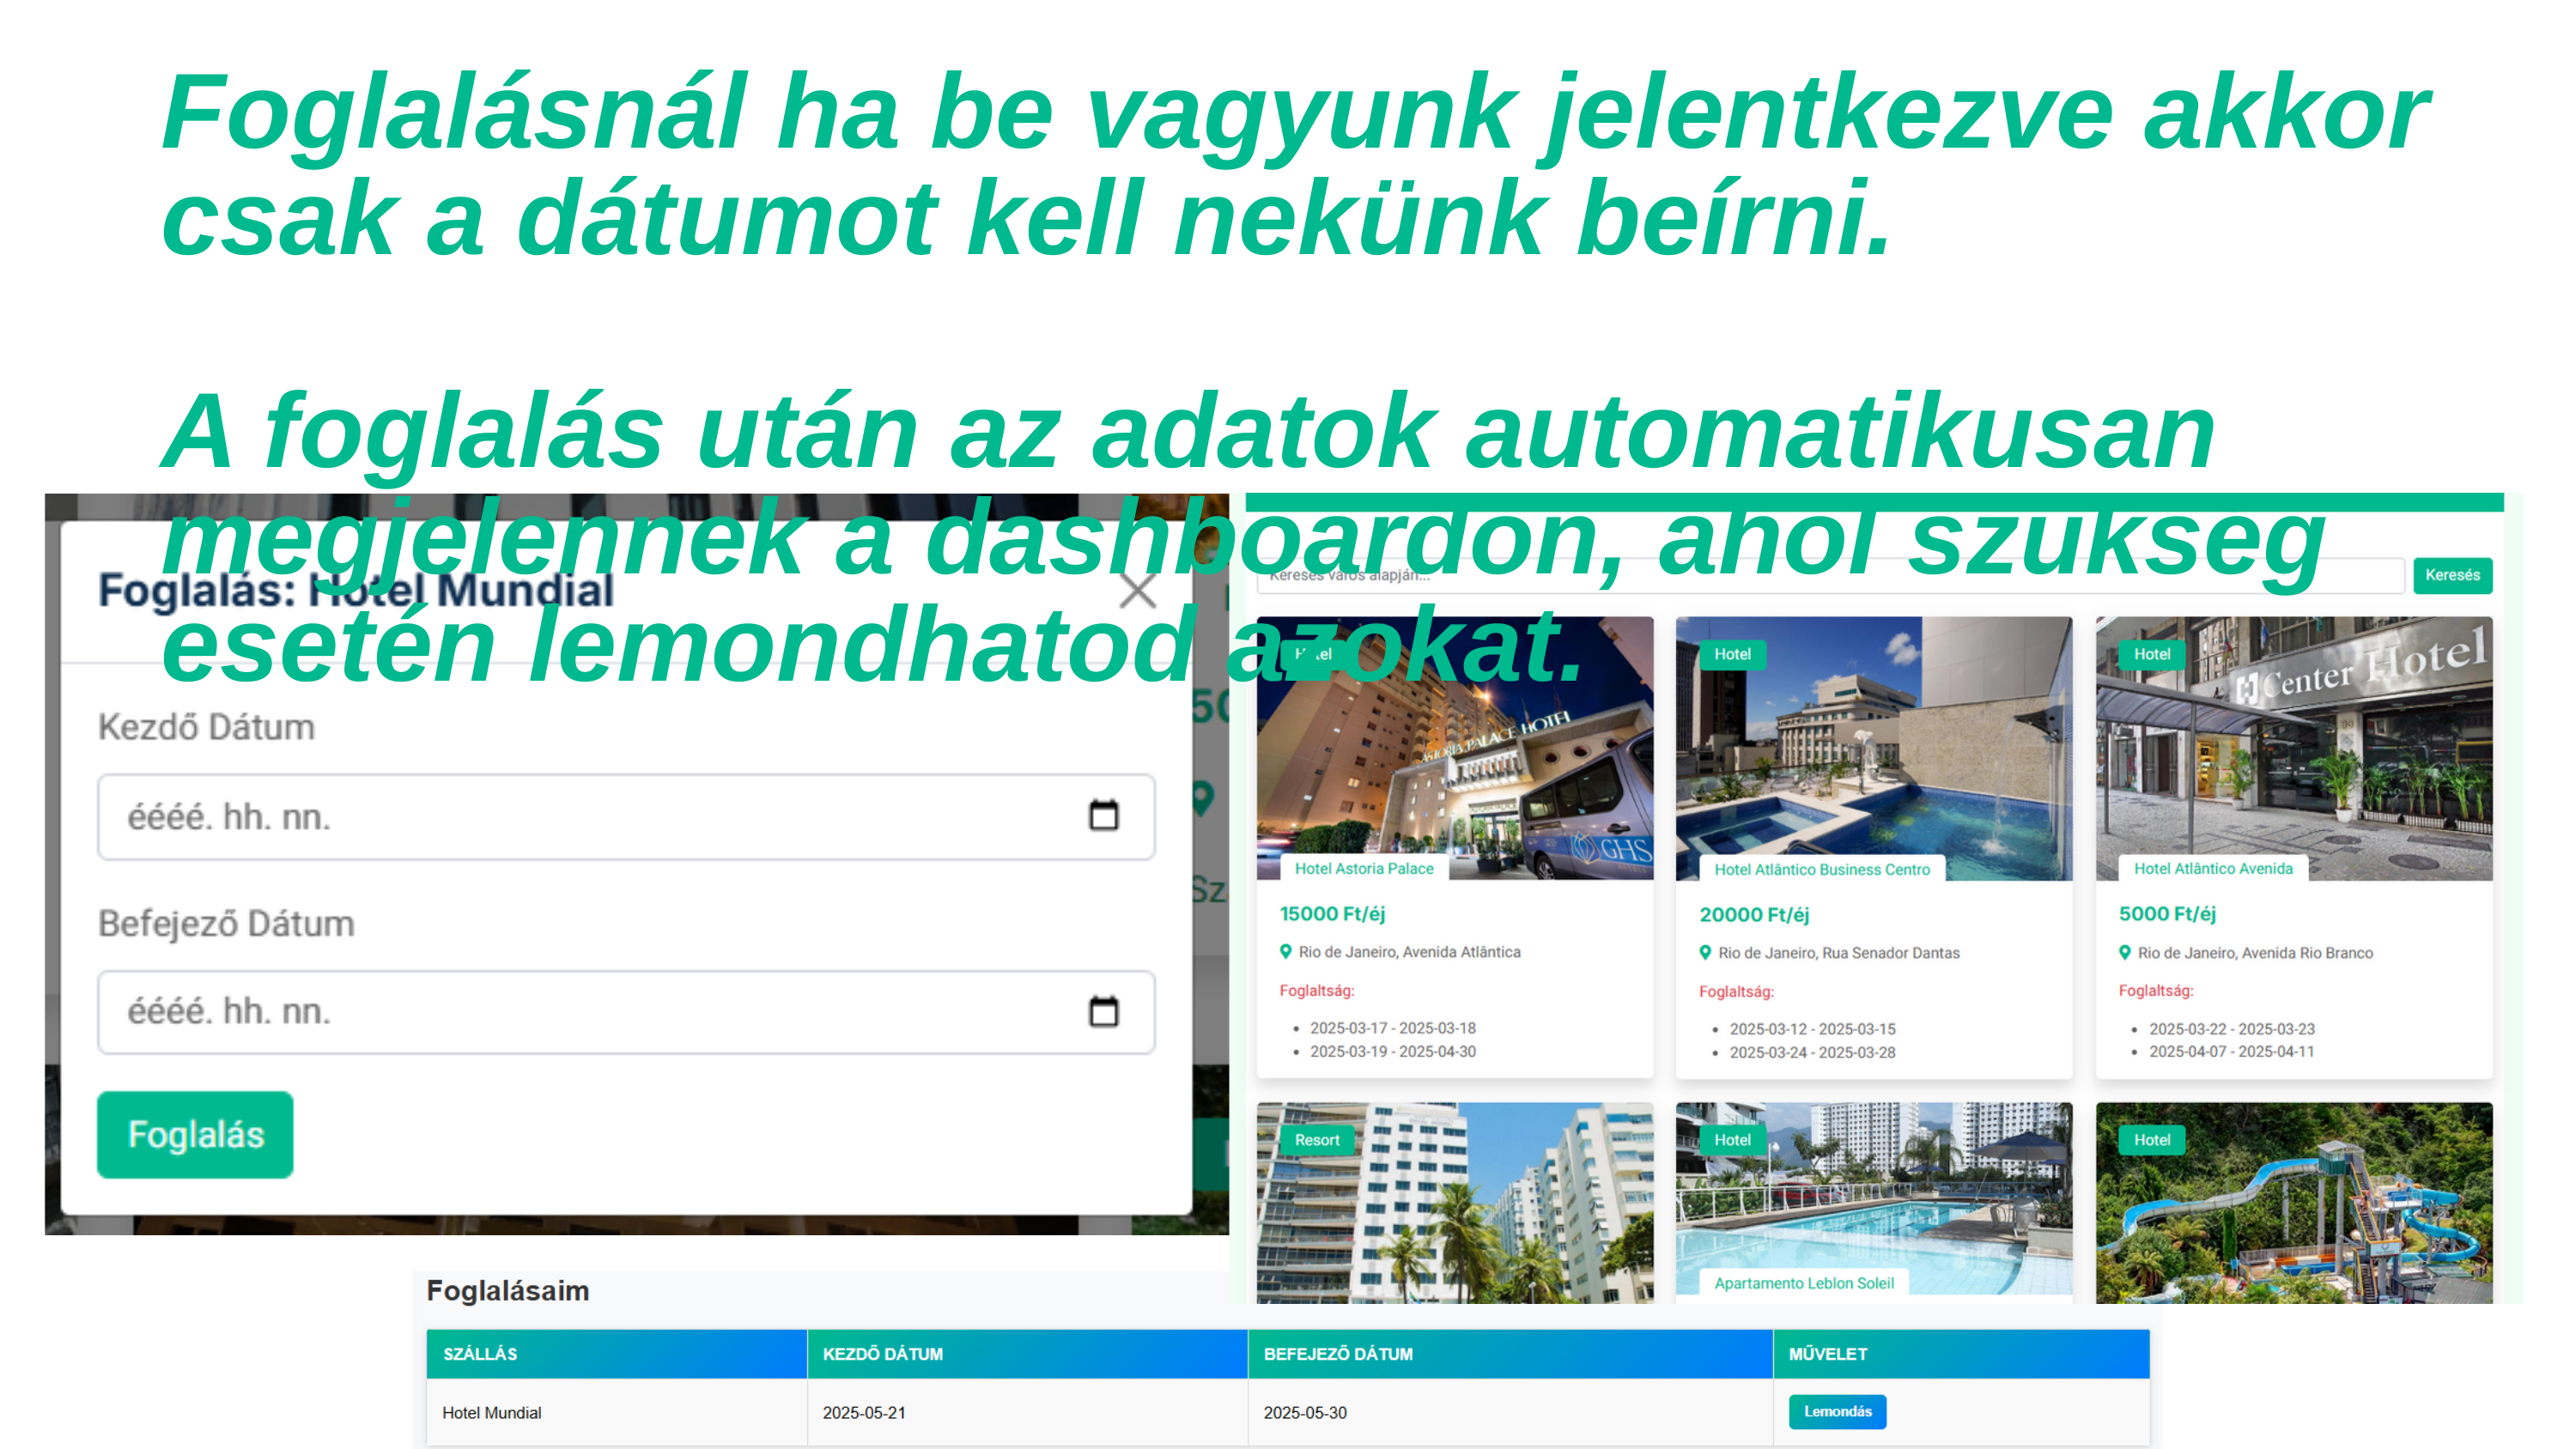

Foglalásnál ha be vagyunk jelentkezve akkor csak a dátumot kell nekünk beírni.

A foglalás után az adatok automatikusan megjelennek a dashboardon, ahol szükség esetén lemondhatod azokat.